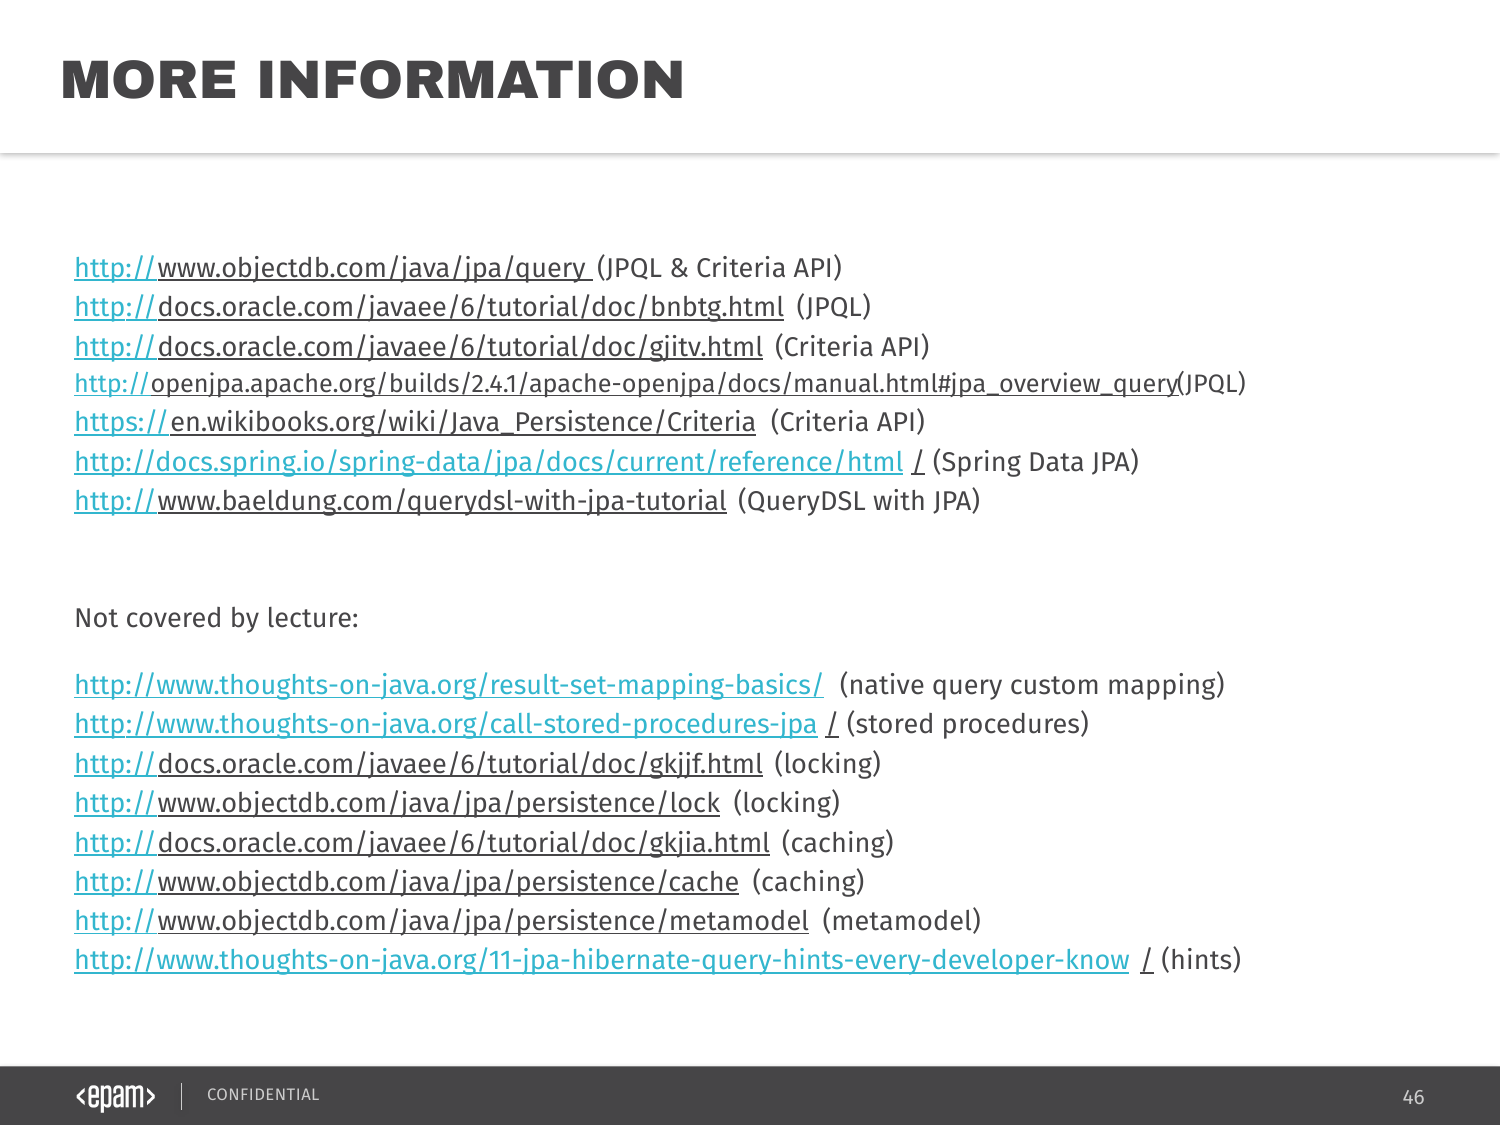

MORE INFORMATION
http://www.objectdb.com/java/jpa/query (JPQL & Criteria API)
http://docs.oracle.com/javaee/6/tutorial/doc/bnbtg.html (JPQL)
http://docs.oracle.com/javaee/6/tutorial/doc/gjitv.html (Criteria API)
http://openjpa.apache.org/builds/2.4.1/apache-openjpa/docs/manual.html#jpa_overview_query (JPQL)
https://en.wikibooks.org/wiki/Java_Persistence/Criteria (Criteria API)
http://docs.spring.io/spring-data/jpa/docs/current/reference/html/ (Spring Data JPA)
http://www.baeldung.com/querydsl-with-jpa-tutorial (QueryDSL with JPA)

Not covered by lecture:

http://www.thoughts-on-java.org/result-set-mapping-basics/ (native query custom mapping)
http://www.thoughts-on-java.org/call-stored-procedures-jpa/ (stored procedures)
http://docs.oracle.com/javaee/6/tutorial/doc/gkjjf.html (locking)
http://www.objectdb.com/java/jpa/persistence/lock (locking)
http://docs.oracle.com/javaee/6/tutorial/doc/gkjia.html (caching)
http://www.objectdb.com/java/jpa/persistence/cache (caching)
http://www.objectdb.com/java/jpa/persistence/metamodel (metamodel)
http://www.thoughts-on-java.org/11-jpa-hibernate-query-hints-every-developer-know/ (hints)